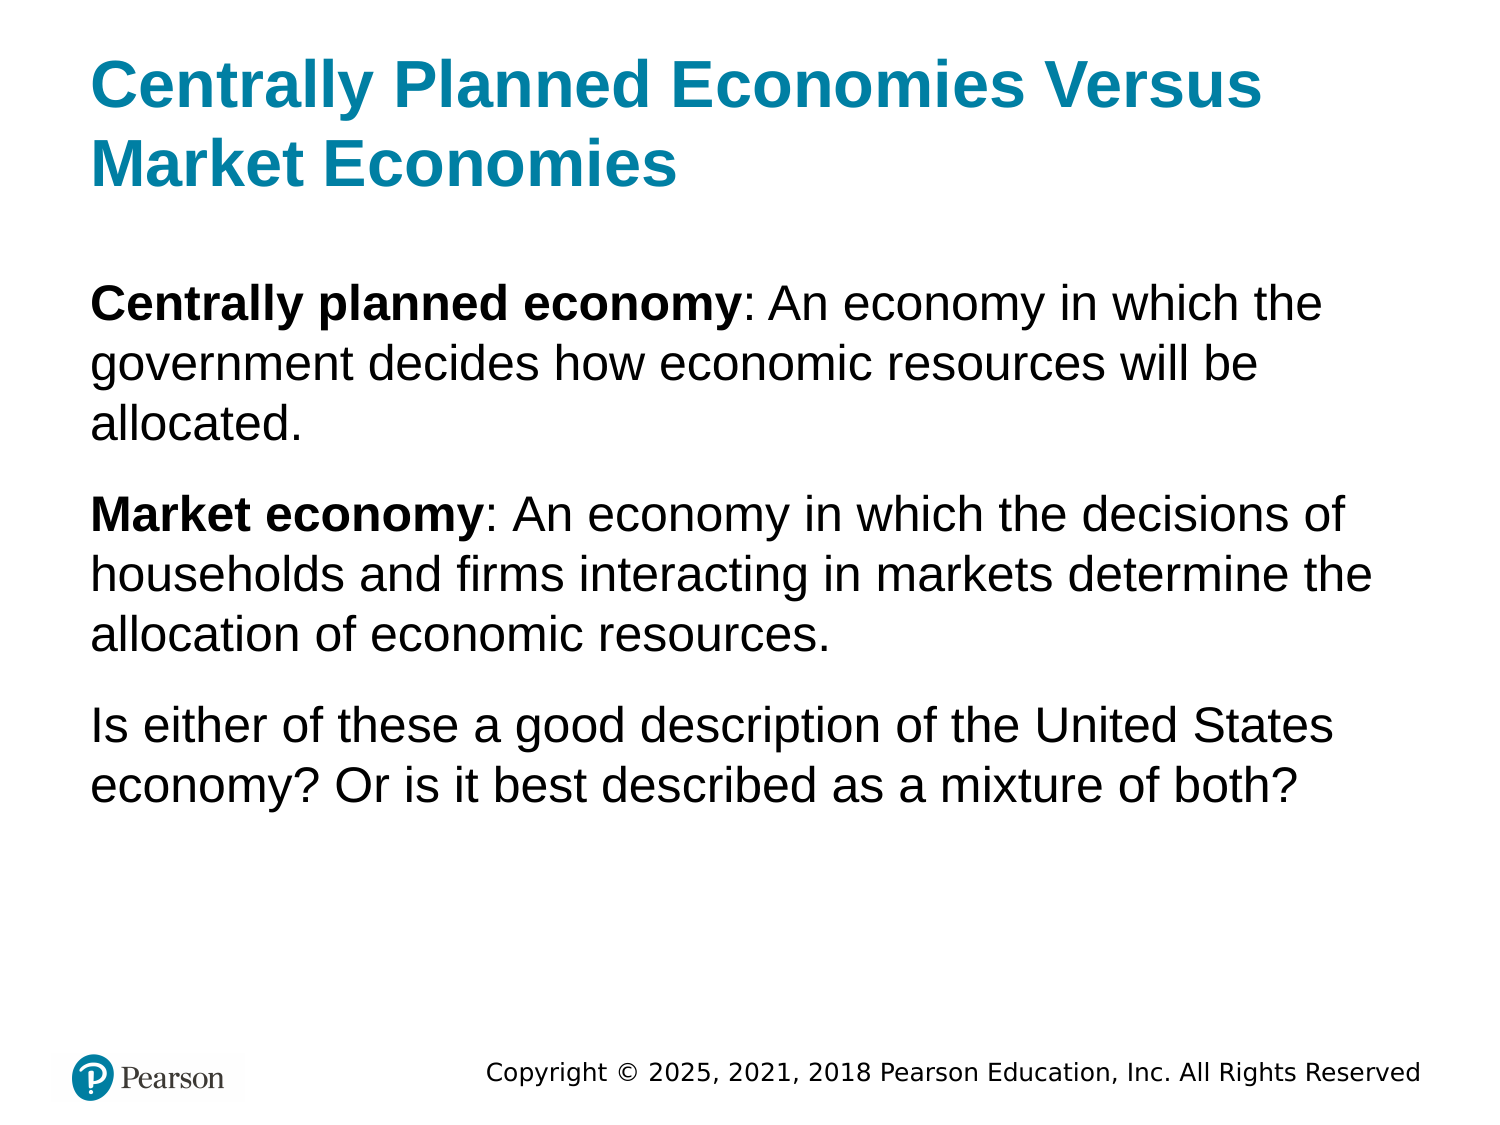

# Centrally Planned Economies Versus Market Economies
Centrally planned economy: An economy in which the government decides how economic resources will be allocated.
Market economy: An economy in which the decisions of households and firms interacting in markets determine the allocation of economic resources.
Is either of these a good description of the United States economy? Or is it best described as a mixture of both?